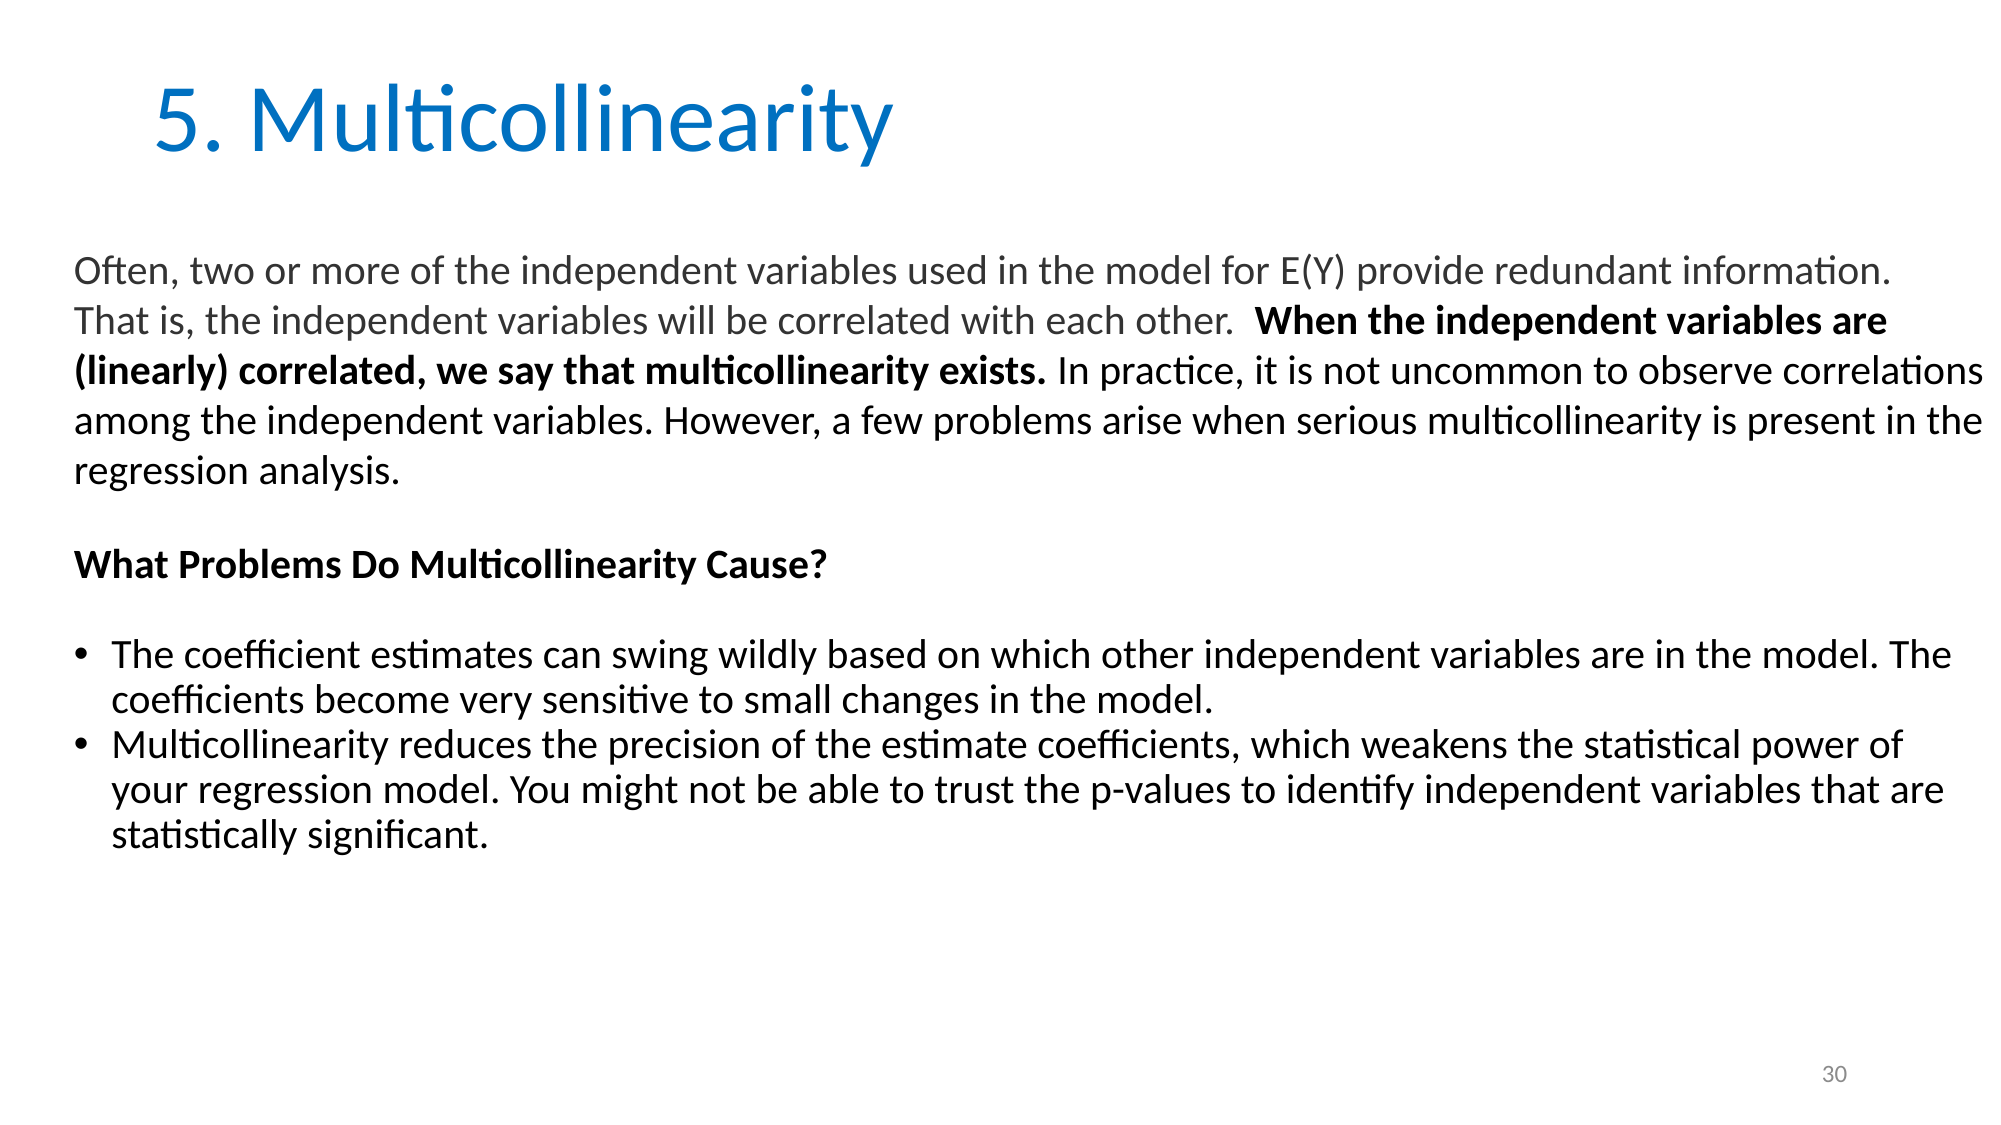

# 5. Multicollinearity
Often, two or more of the independent variables used in the model for E(Y) provide redundant information.
That is, the independent variables will be correlated with each other.  When the independent variables are (linearly) correlated, we say that multicollinearity exists. In practice, it is not uncommon to observe correlations among the independent variables. However, a few problems arise when serious multicollinearity is present in the regression analysis.

What Problems Do Multicollinearity Cause?

The coefficient estimates can swing wildly based on which other independent variables are in the model. The coefficients become very sensitive to small changes in the model.
Multicollinearity reduces the precision of the estimate coefficients, which weakens the statistical power of your regression model. You might not be able to trust the p-values to identify independent variables that are statistically significant.

30